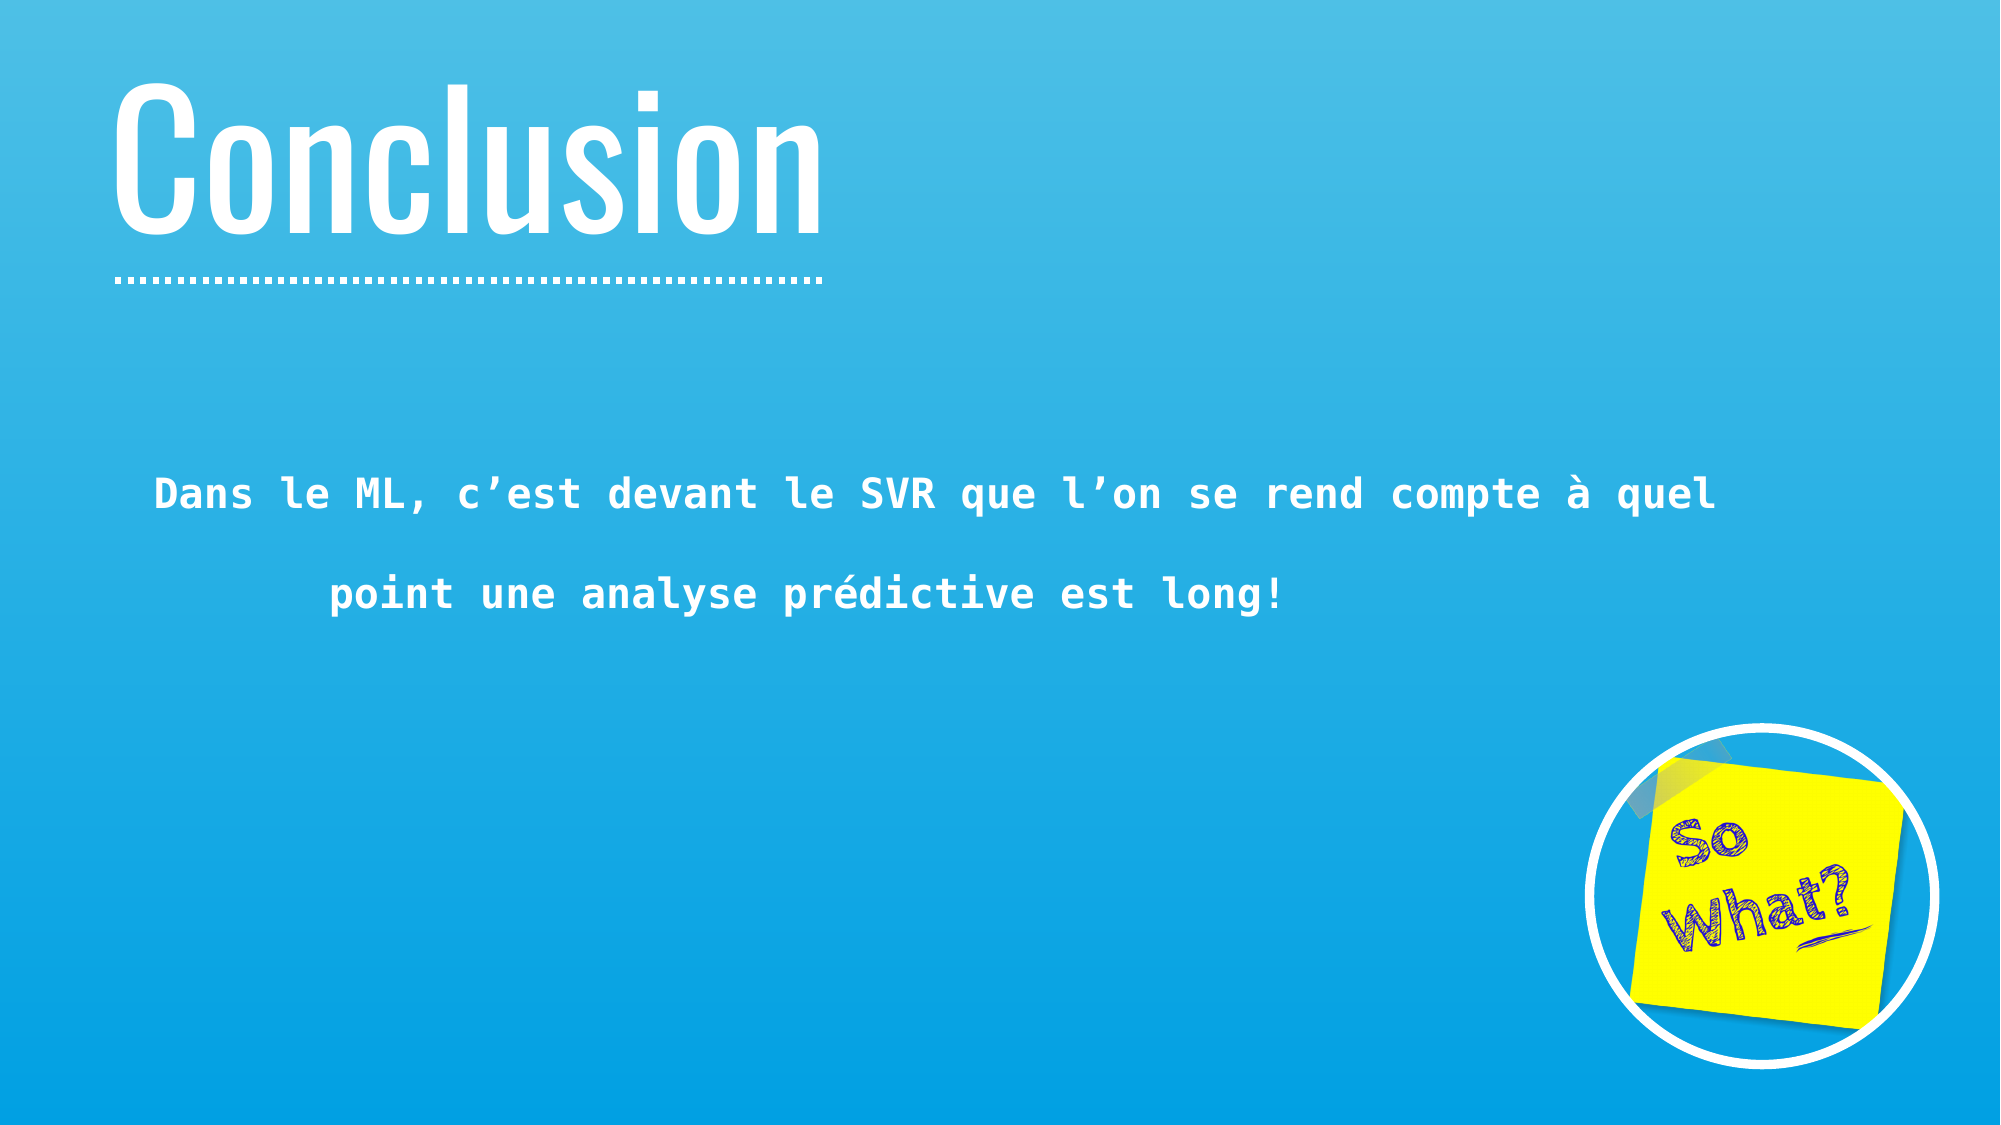

Conclusion
Dans le ML, c’est devant le SVR que l’on se rend compte à quel

	 point une analyse prédictive est long!